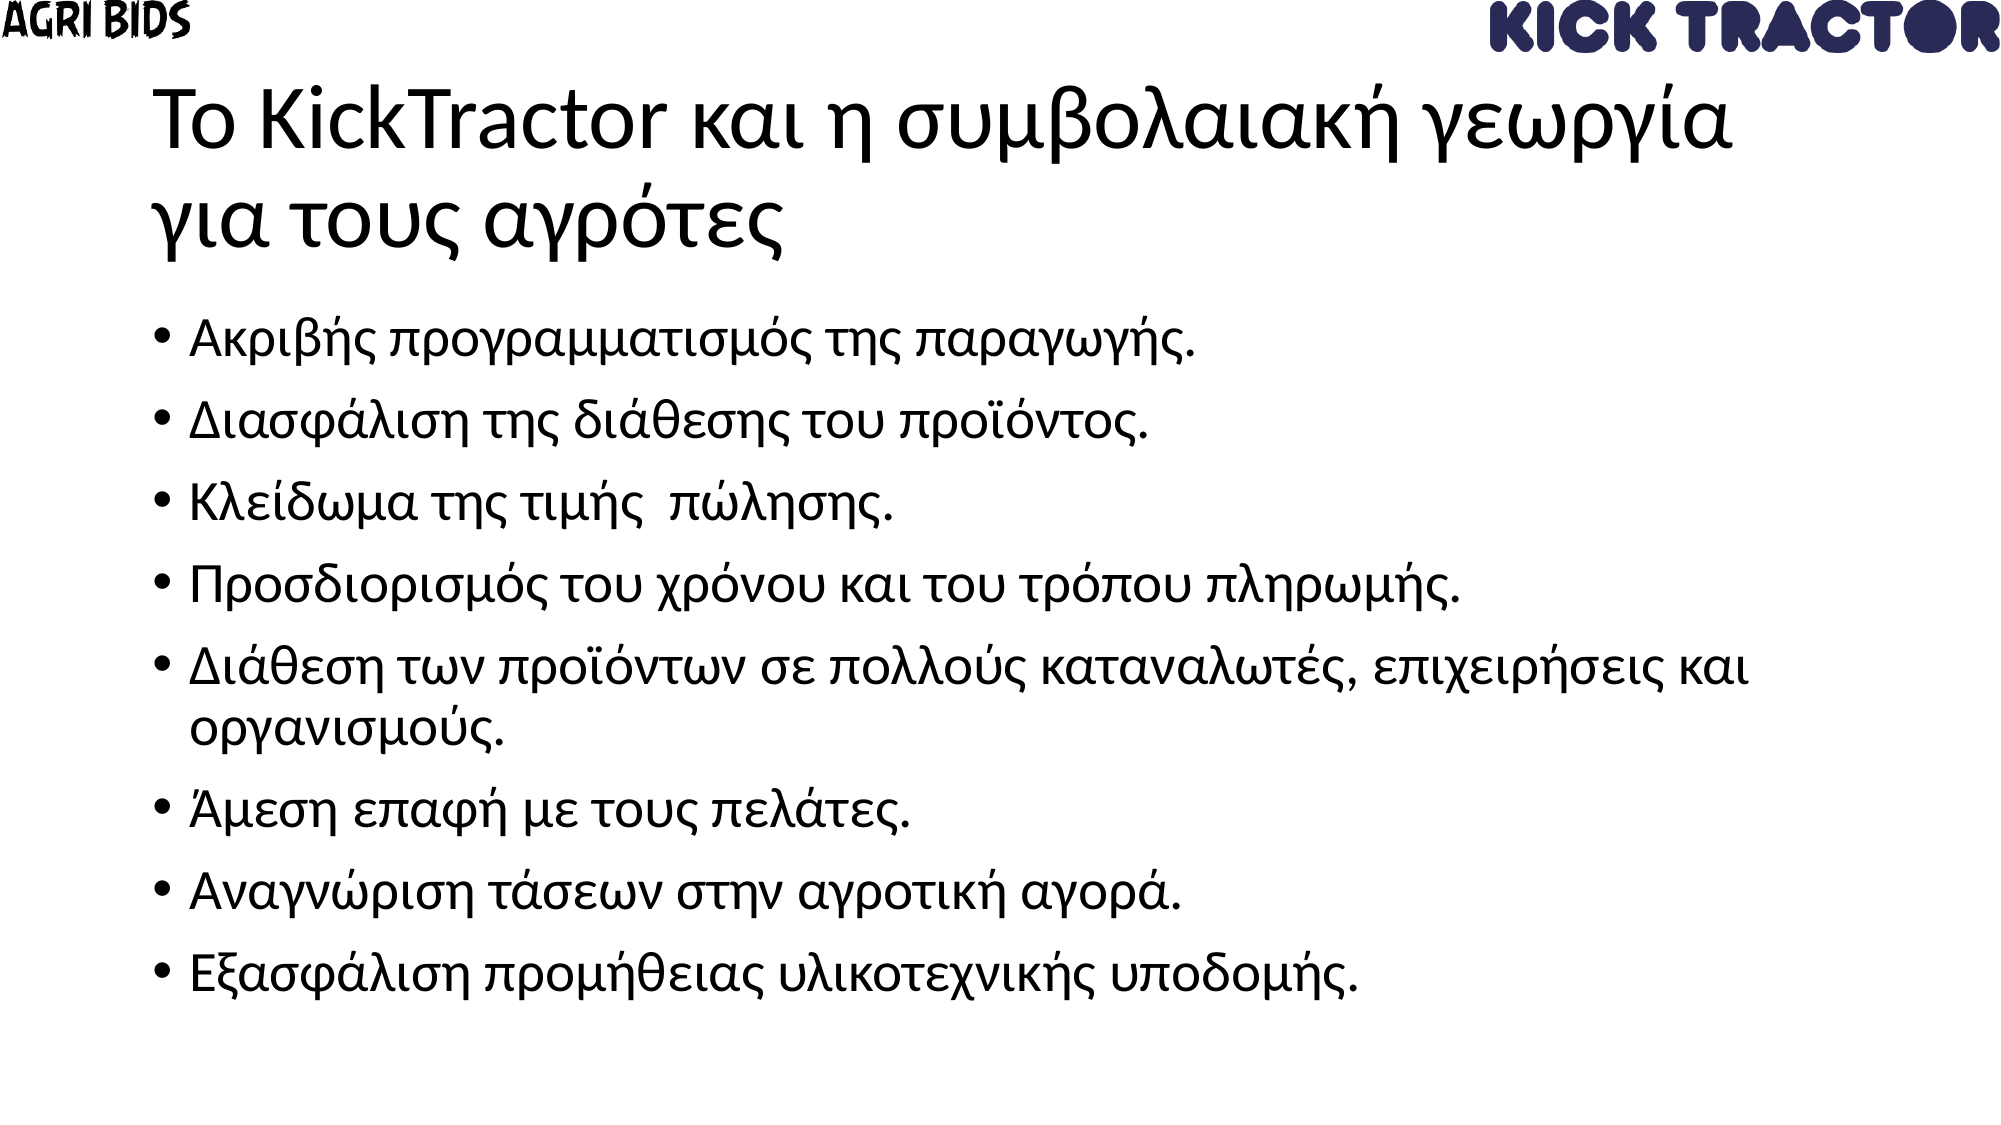

# Το KickTractor και η συμβολαιακή γεωργία για τους αγρότες
Ακριβής προγραμματισμός της παραγωγής.
Διασφάλιση της διάθεσης του προϊόντος.
Κλείδωμα της τιμής  πώλησης.
Προσδιορισμός του χρόνου και του τρόπου πληρωμής.
Διάθεση των προϊόντων σε πολλούς καταναλωτές, επιχειρήσεις και οργανισμούς.
Άμεση επαφή με τους πελάτες.
Αναγνώριση τάσεων στην αγροτική αγορά.
Εξασφάλιση προμήθειας υλικοτεχνικής υποδομής.